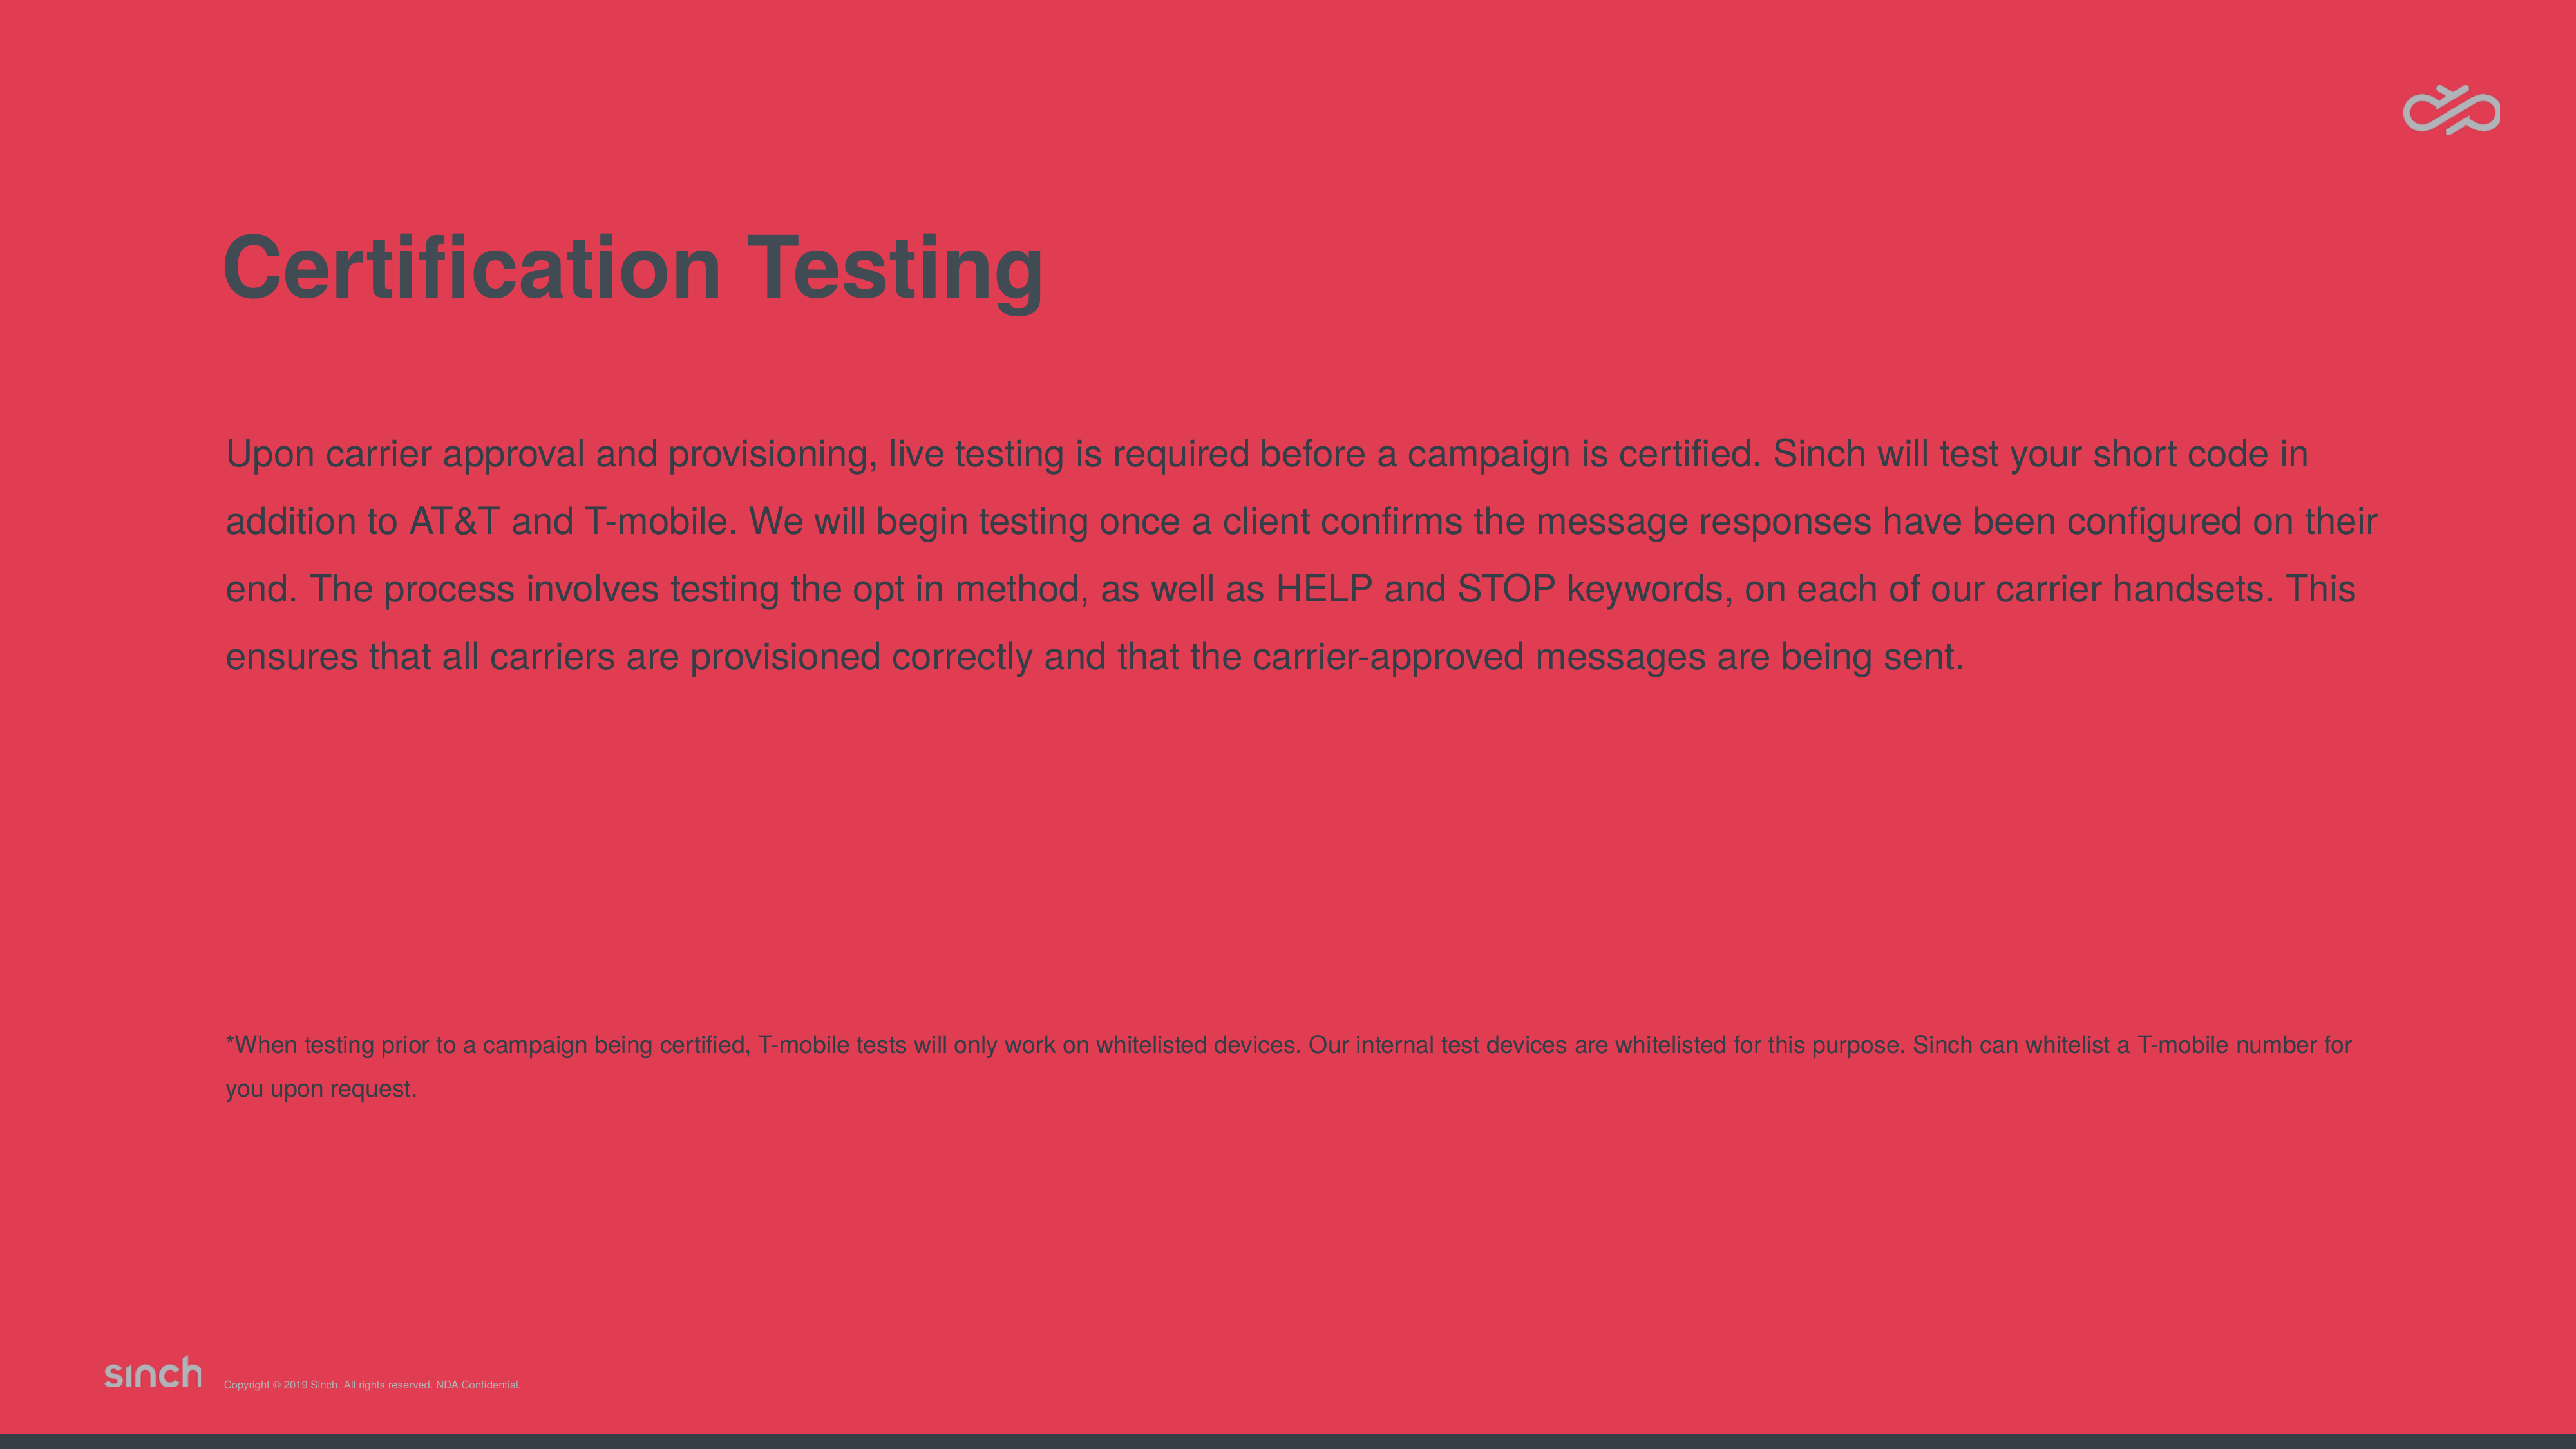

# Certification Testing
Upon carrier approval and provisioning, live testing is required before a campaign is certified. Sinch will test your short code in addition to AT&T and T-mobile. We will begin testing once a client confirms the message responses have been configured on their end. The process involves testing the opt in method, as well as HELP and STOP keywords, on each of our carrier handsets. This ensures that all carriers are provisioned correctly and that the carrier-approved messages are being sent.

*When testing prior to a campaign being certified, T-mobile tests will only work on whitelisted devices. Our internal test devices are whitelisted for this purpose. Sinch can whitelist a T-mobile number for you upon request.